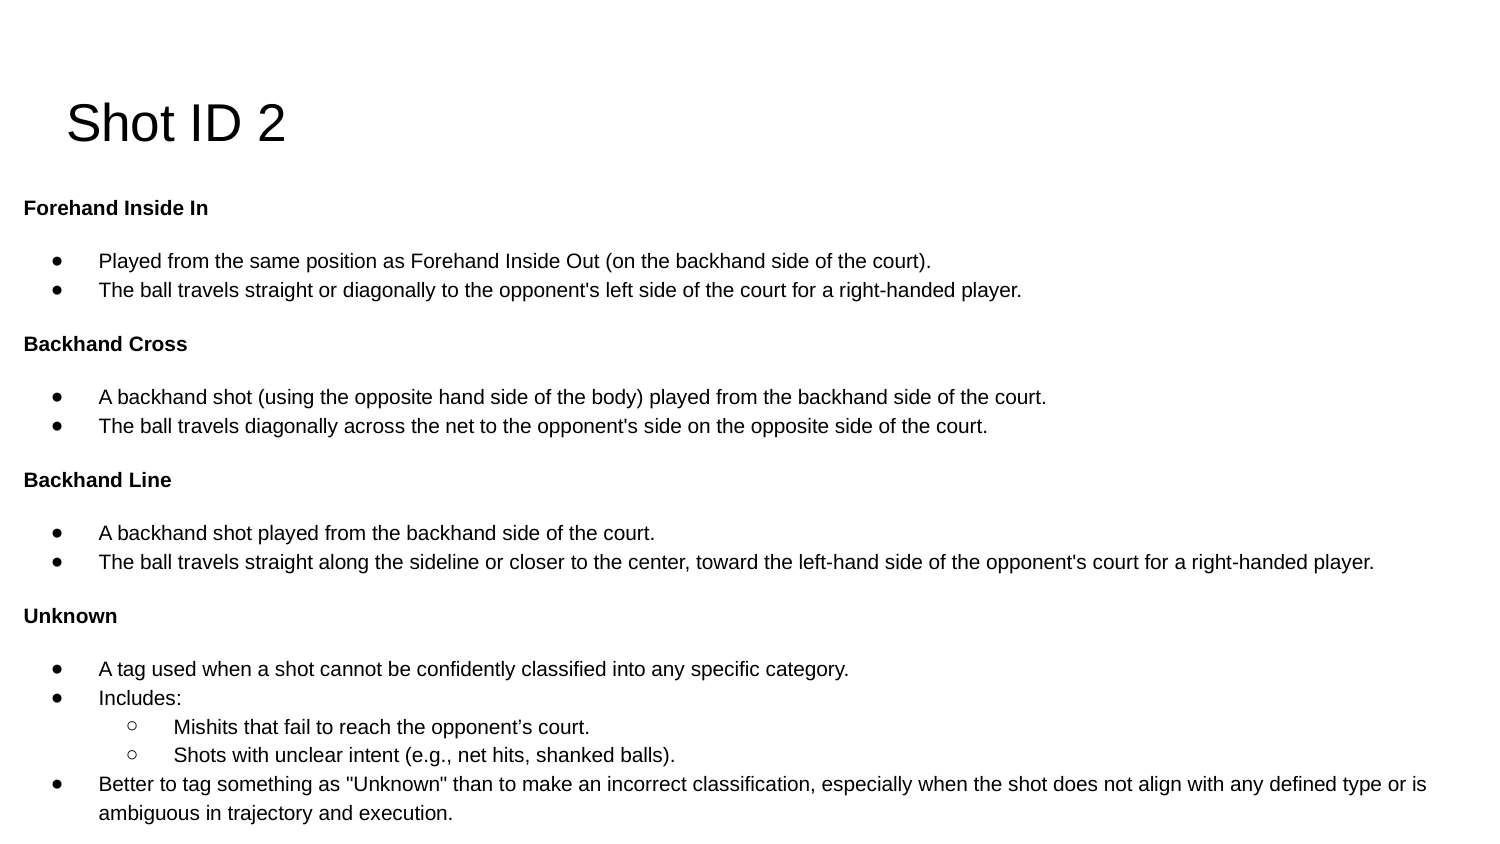

# Shot ID 2
Forehand Inside In
Played from the same position as Forehand Inside Out (on the backhand side of the court).
The ball travels straight or diagonally to the opponent's left side of the court for a right-handed player.
Backhand Cross
A backhand shot (using the opposite hand side of the body) played from the backhand side of the court.
The ball travels diagonally across the net to the opponent's side on the opposite side of the court.
Backhand Line
A backhand shot played from the backhand side of the court.
The ball travels straight along the sideline or closer to the center, toward the left-hand side of the opponent's court for a right-handed player.
Unknown
A tag used when a shot cannot be confidently classified into any specific category.
Includes:
Mishits that fail to reach the opponent’s court.
Shots with unclear intent (e.g., net hits, shanked balls).
Better to tag something as "Unknown" than to make an incorrect classification, especially when the shot does not align with any defined type or is ambiguous in trajectory and execution.